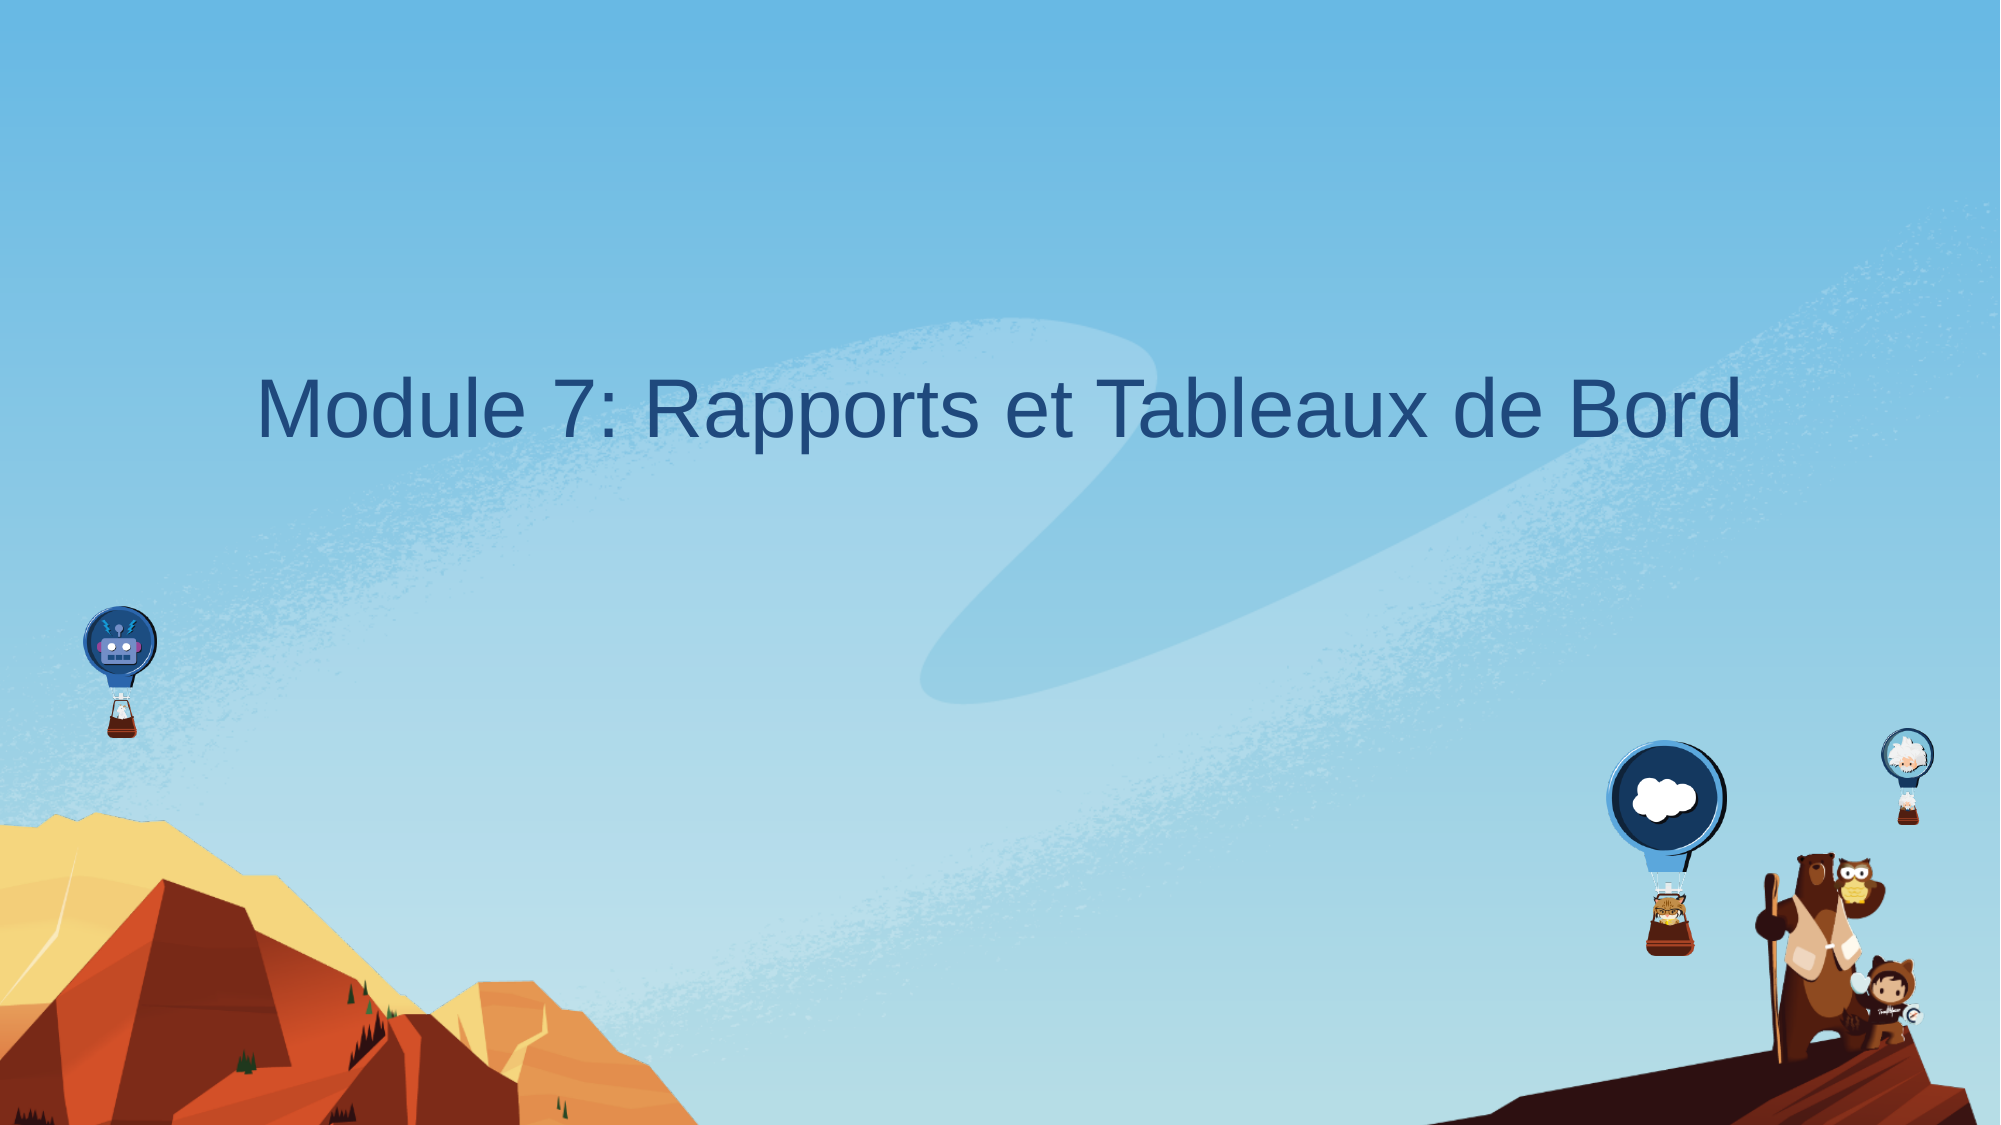

Module 7: Rapports et Tableaux de Bord